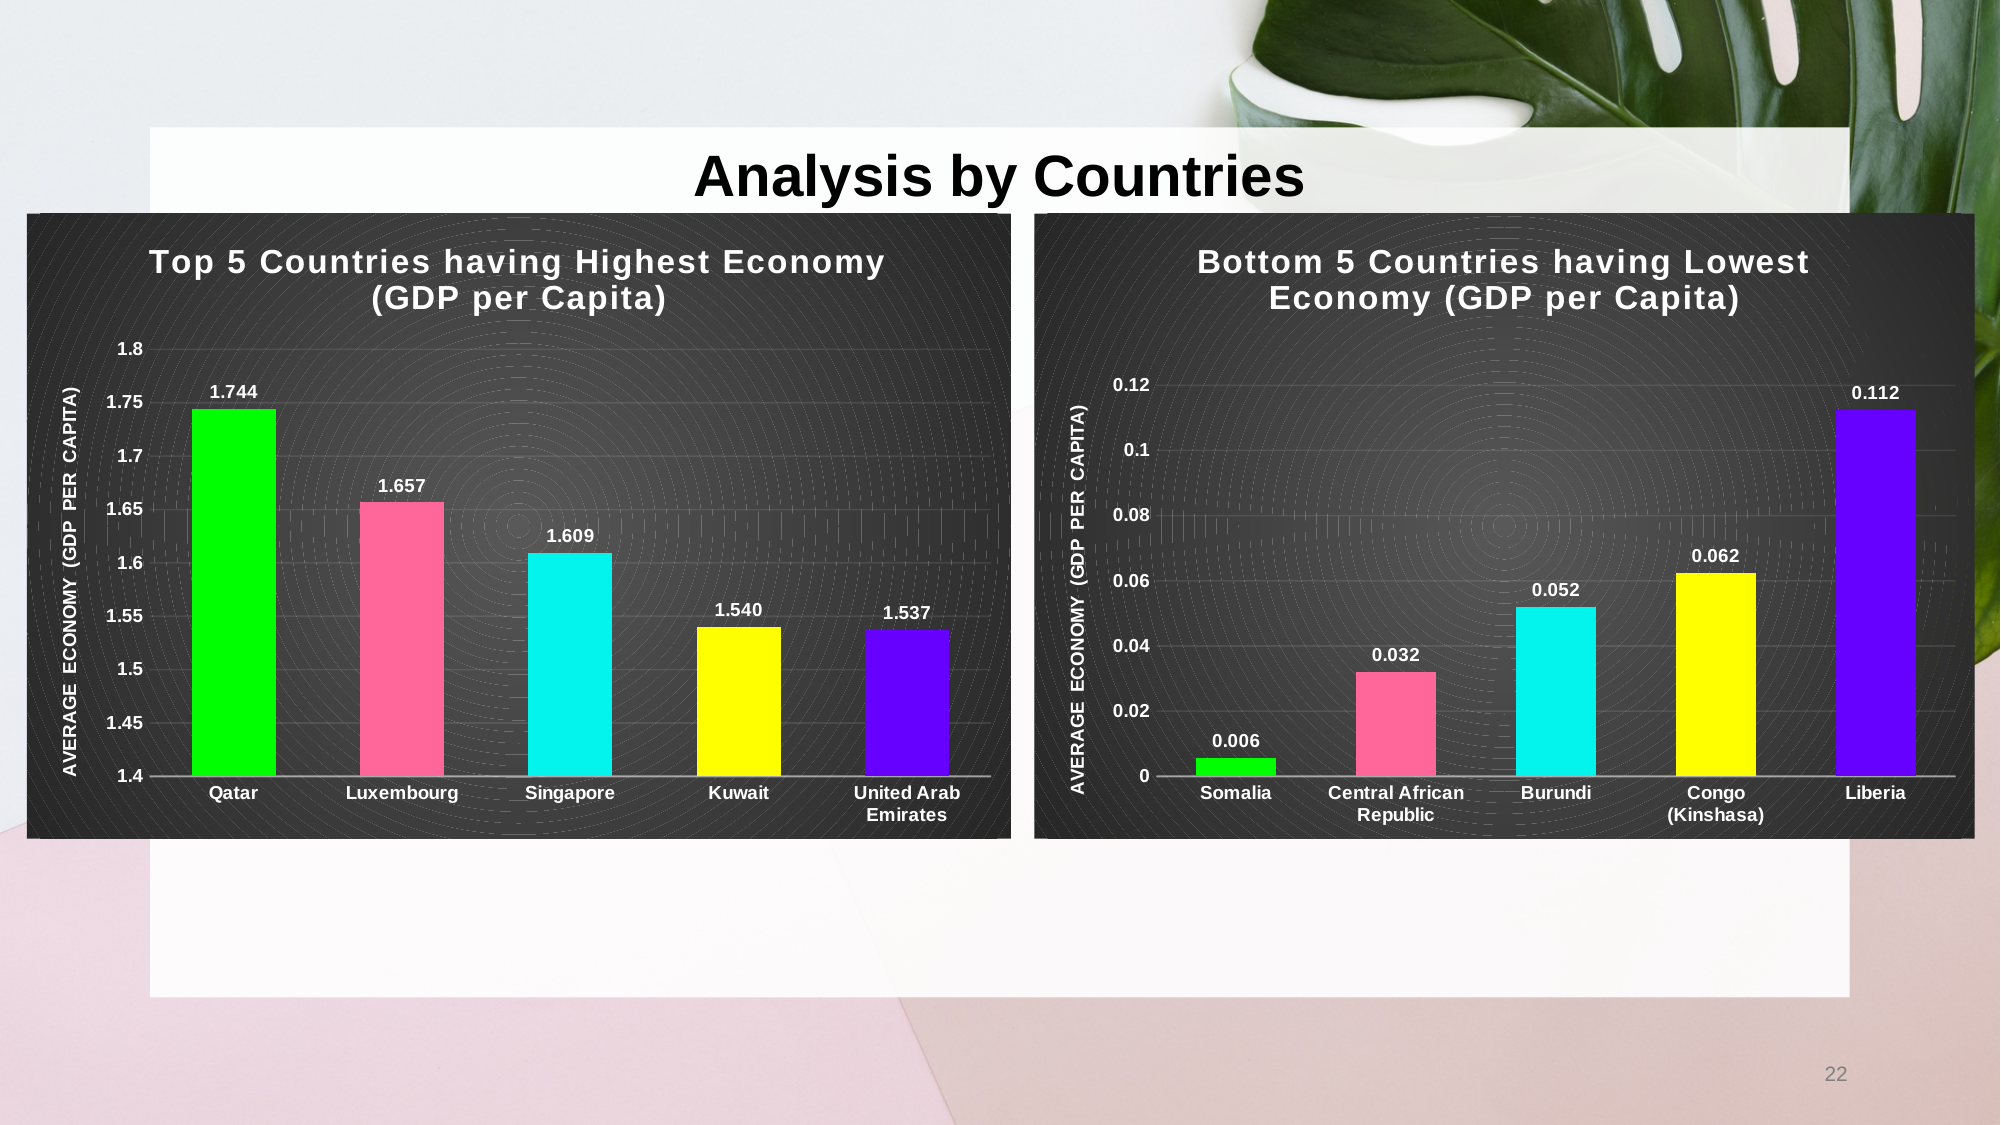

Analysis by Countries

### Chart: Top 5 Countries having Highest Economy (GDP per Capita)

| Category | Total |
|---|---|
| Qatar | 1.743691137207032 |
| Luxembourg | 1.6565622662989299 |
| Singapore | 1.60928127831777 |
| Kuwait | 1.539885408617655 |
| United Arab Emirates | 1.53702667389679 |

### Chart: Bottom 5 Countries having Lowest Economy (GDP per Capita)

| Category | Total |
|---|---|
| Somalia | 0.00566079607233405 |
| Central African Republic | 0.032125 |
| Burundi | 0.052038761444489164 |
| Congo (Kinshasa) | 0.06234246976089478 |
| Liberia | 0.11238363217473034 |
22